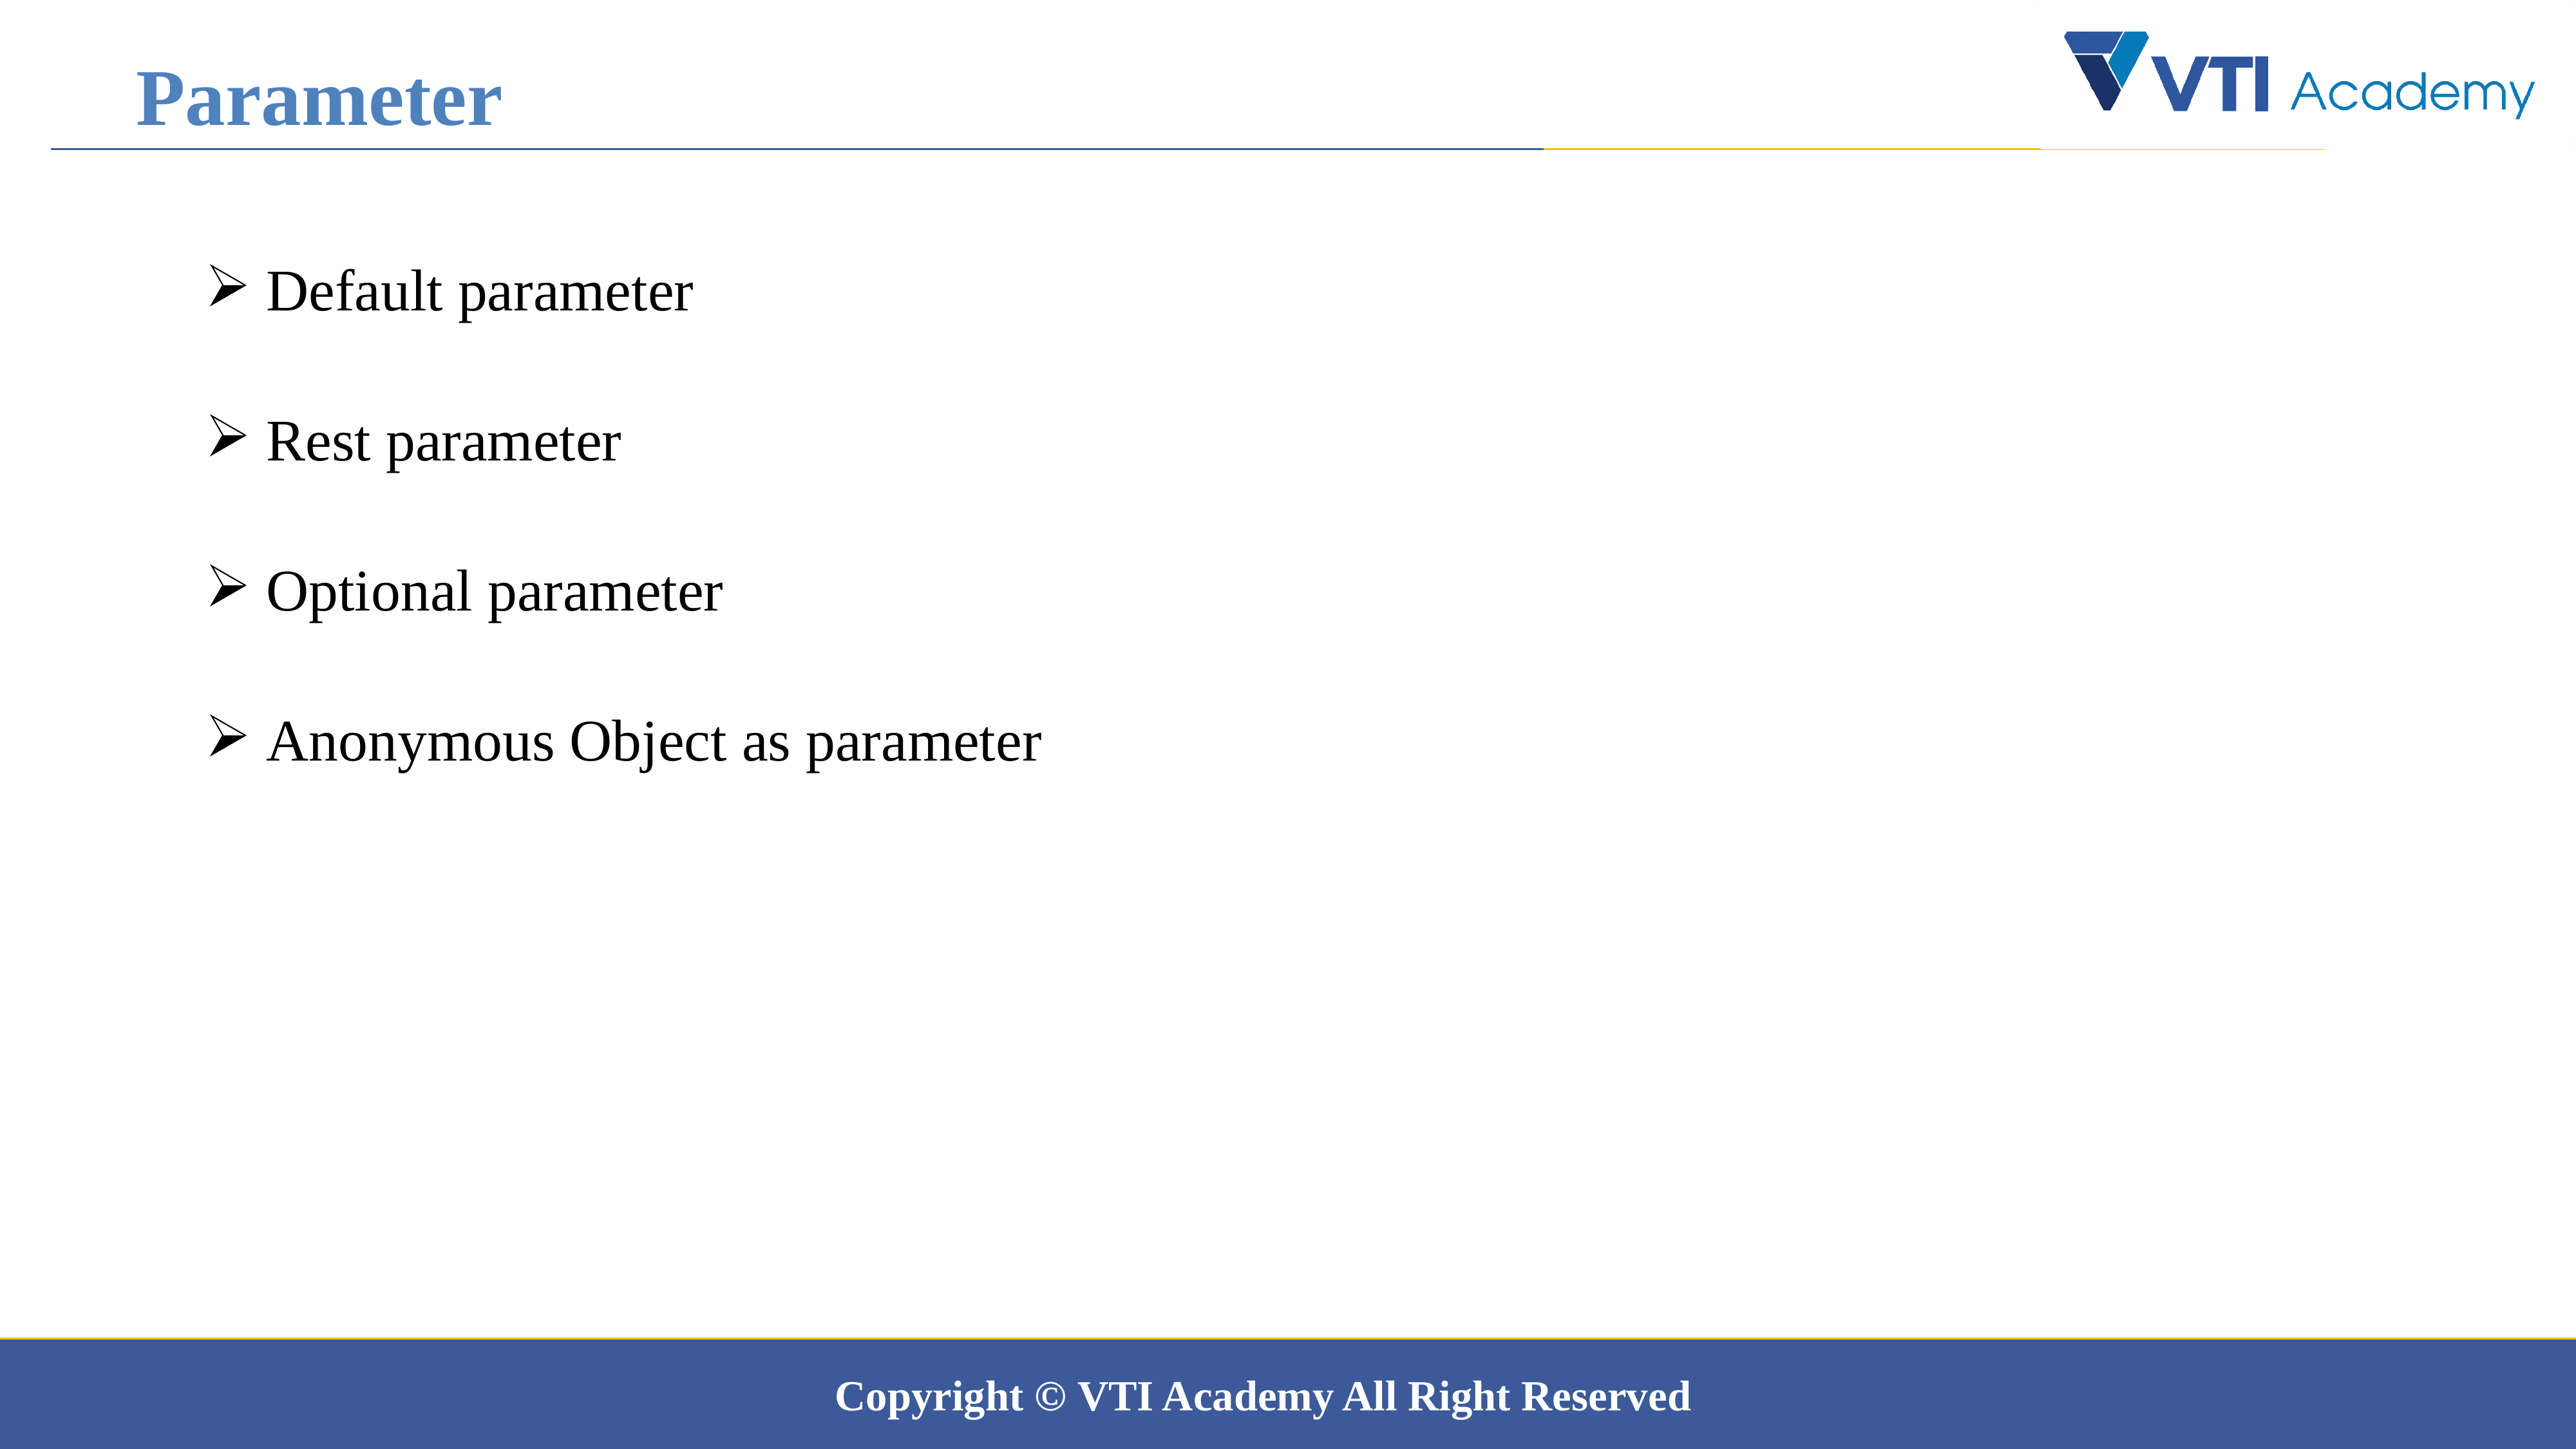

Parameter
 Default parameter
 Rest parameter
 Optional parameter
 Anonymous Object as parameter